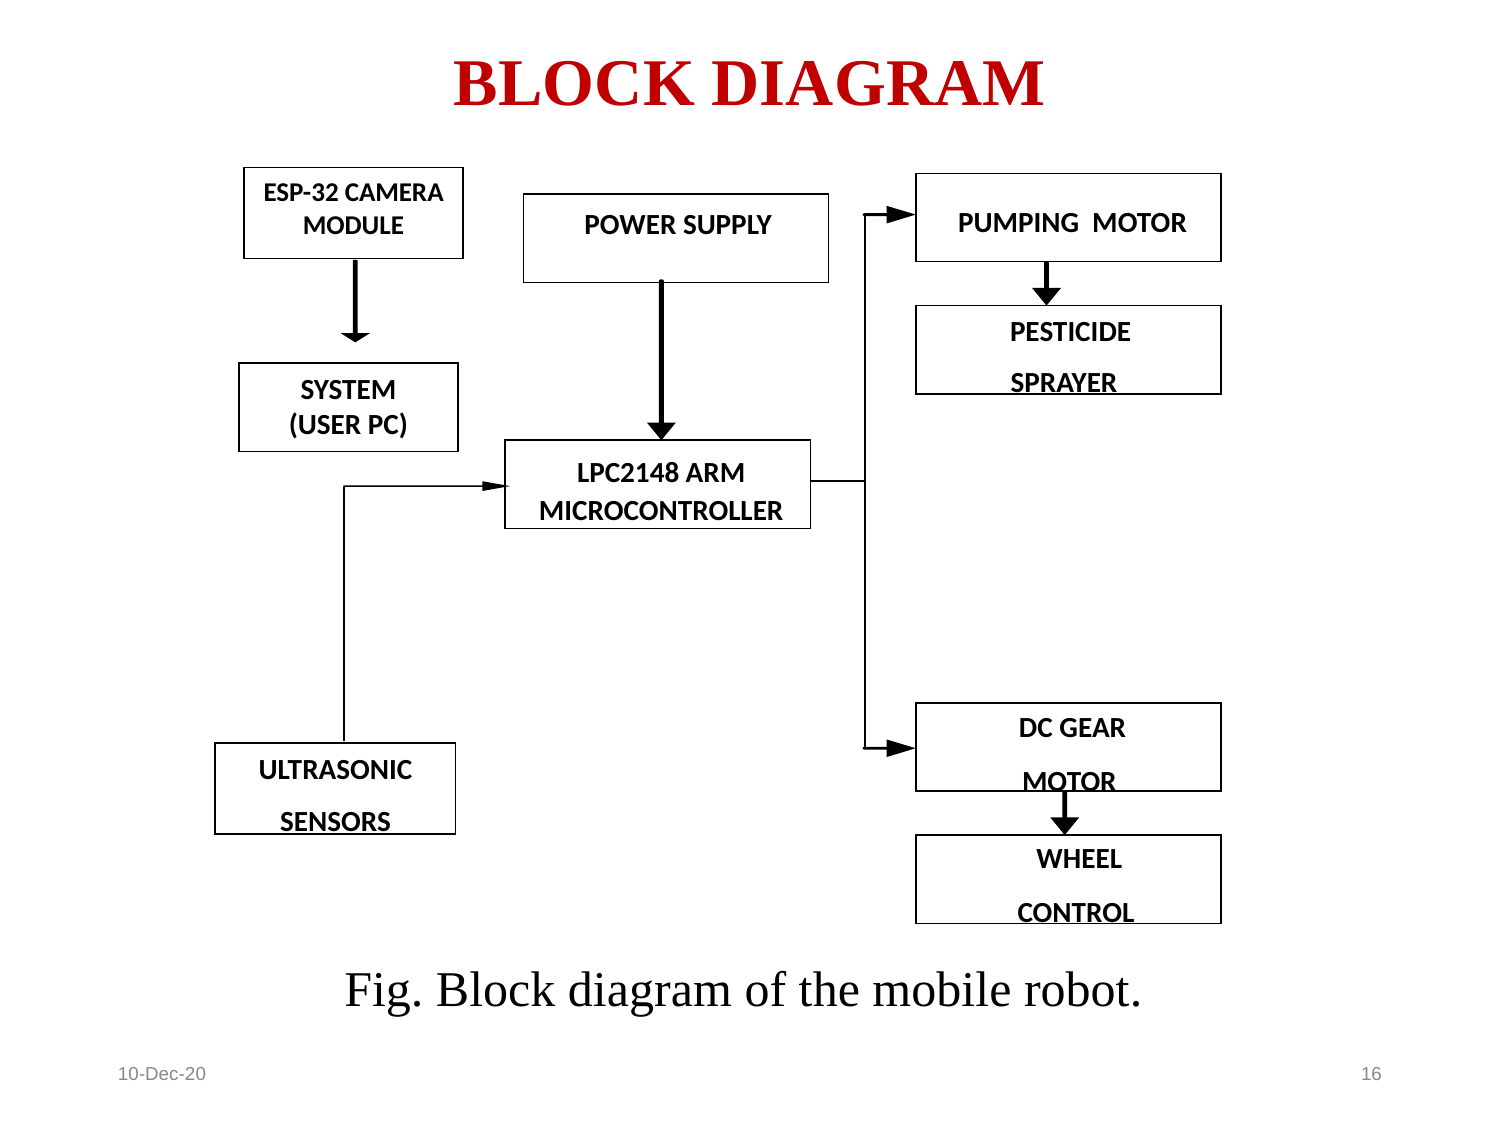

BLOCK DIAGRAM
ESP-32 CAMERA MODULE

PUMPING  MOTOR
POWER SUPPLY

PESTICIDE
SPRAYER

SYSTEM
(USER PC)

LPC2148 ARM MICROCONTROLLER

DC GEAR
MOTOR

WHEEL
CONTROL

ULTRASONIC
SENSORS

Fig. Block diagram of the mobile robot.
10-Dec-20
16